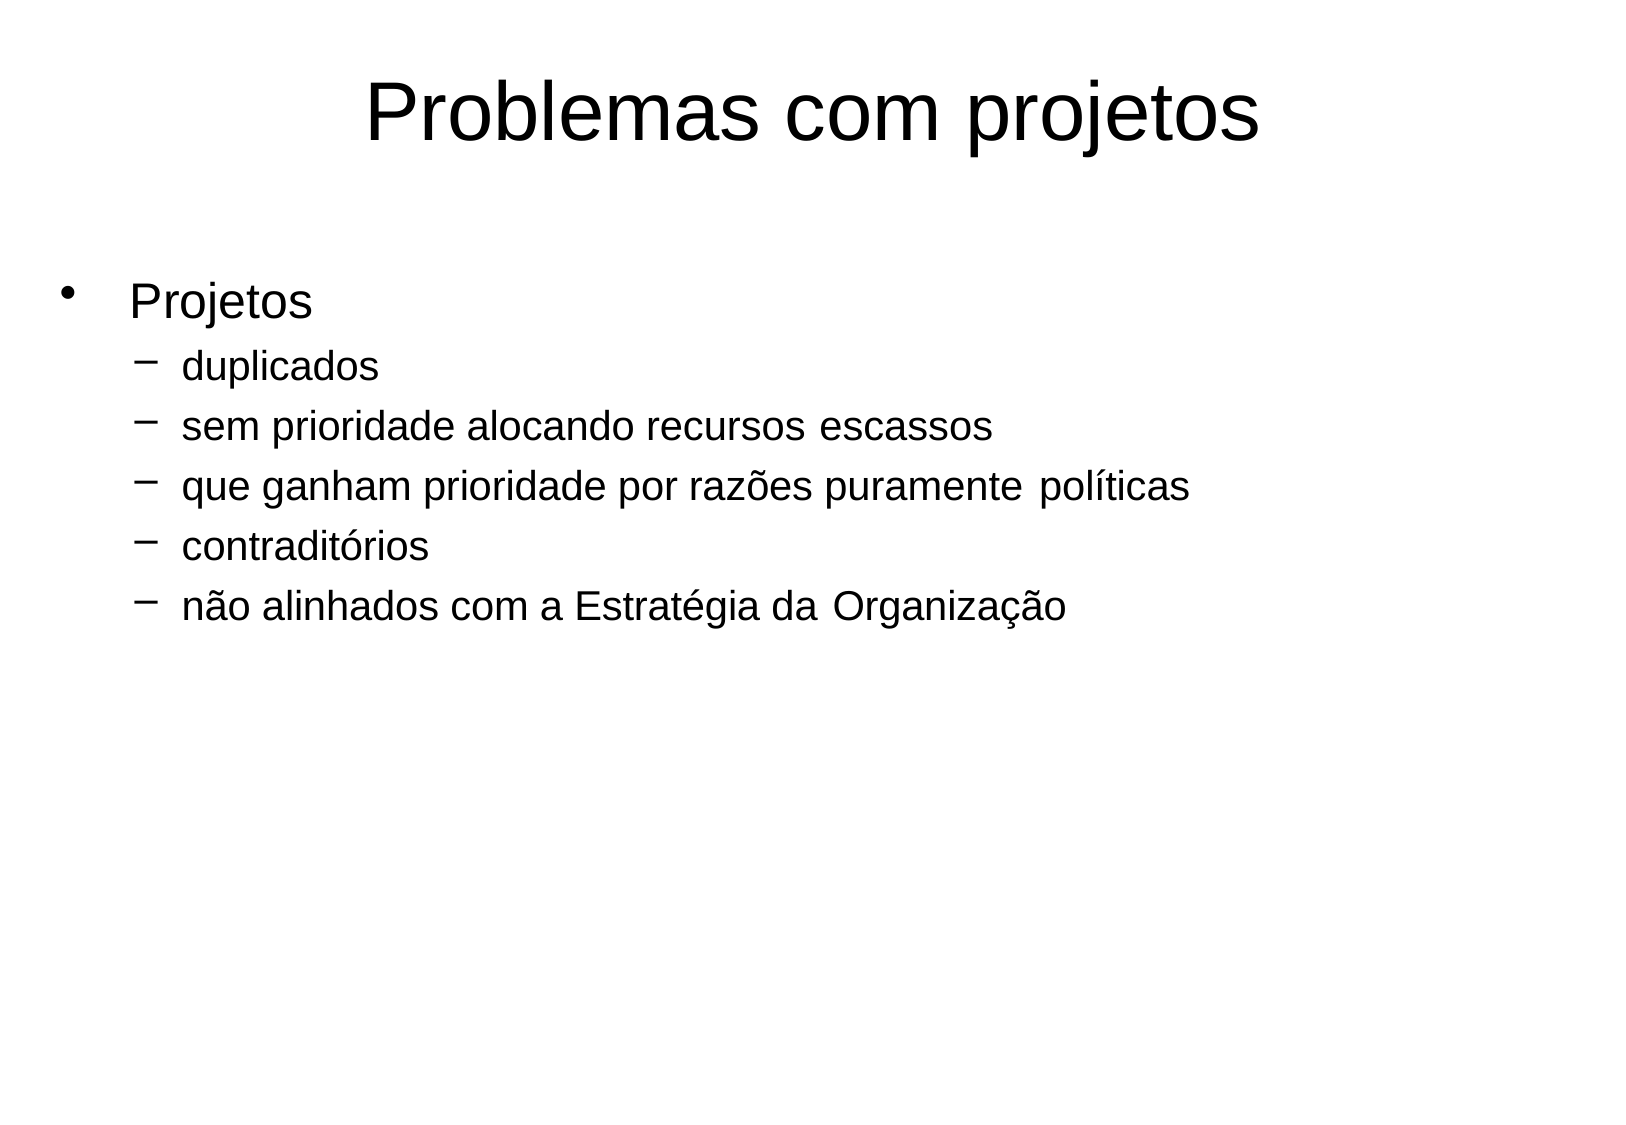

# Problemas com projetos
Projetos
duplicados
sem prioridade alocando recursos escassos
que ganham prioridade por razões puramente políticas
contraditórios
não alinhados com a Estratégia da Organização